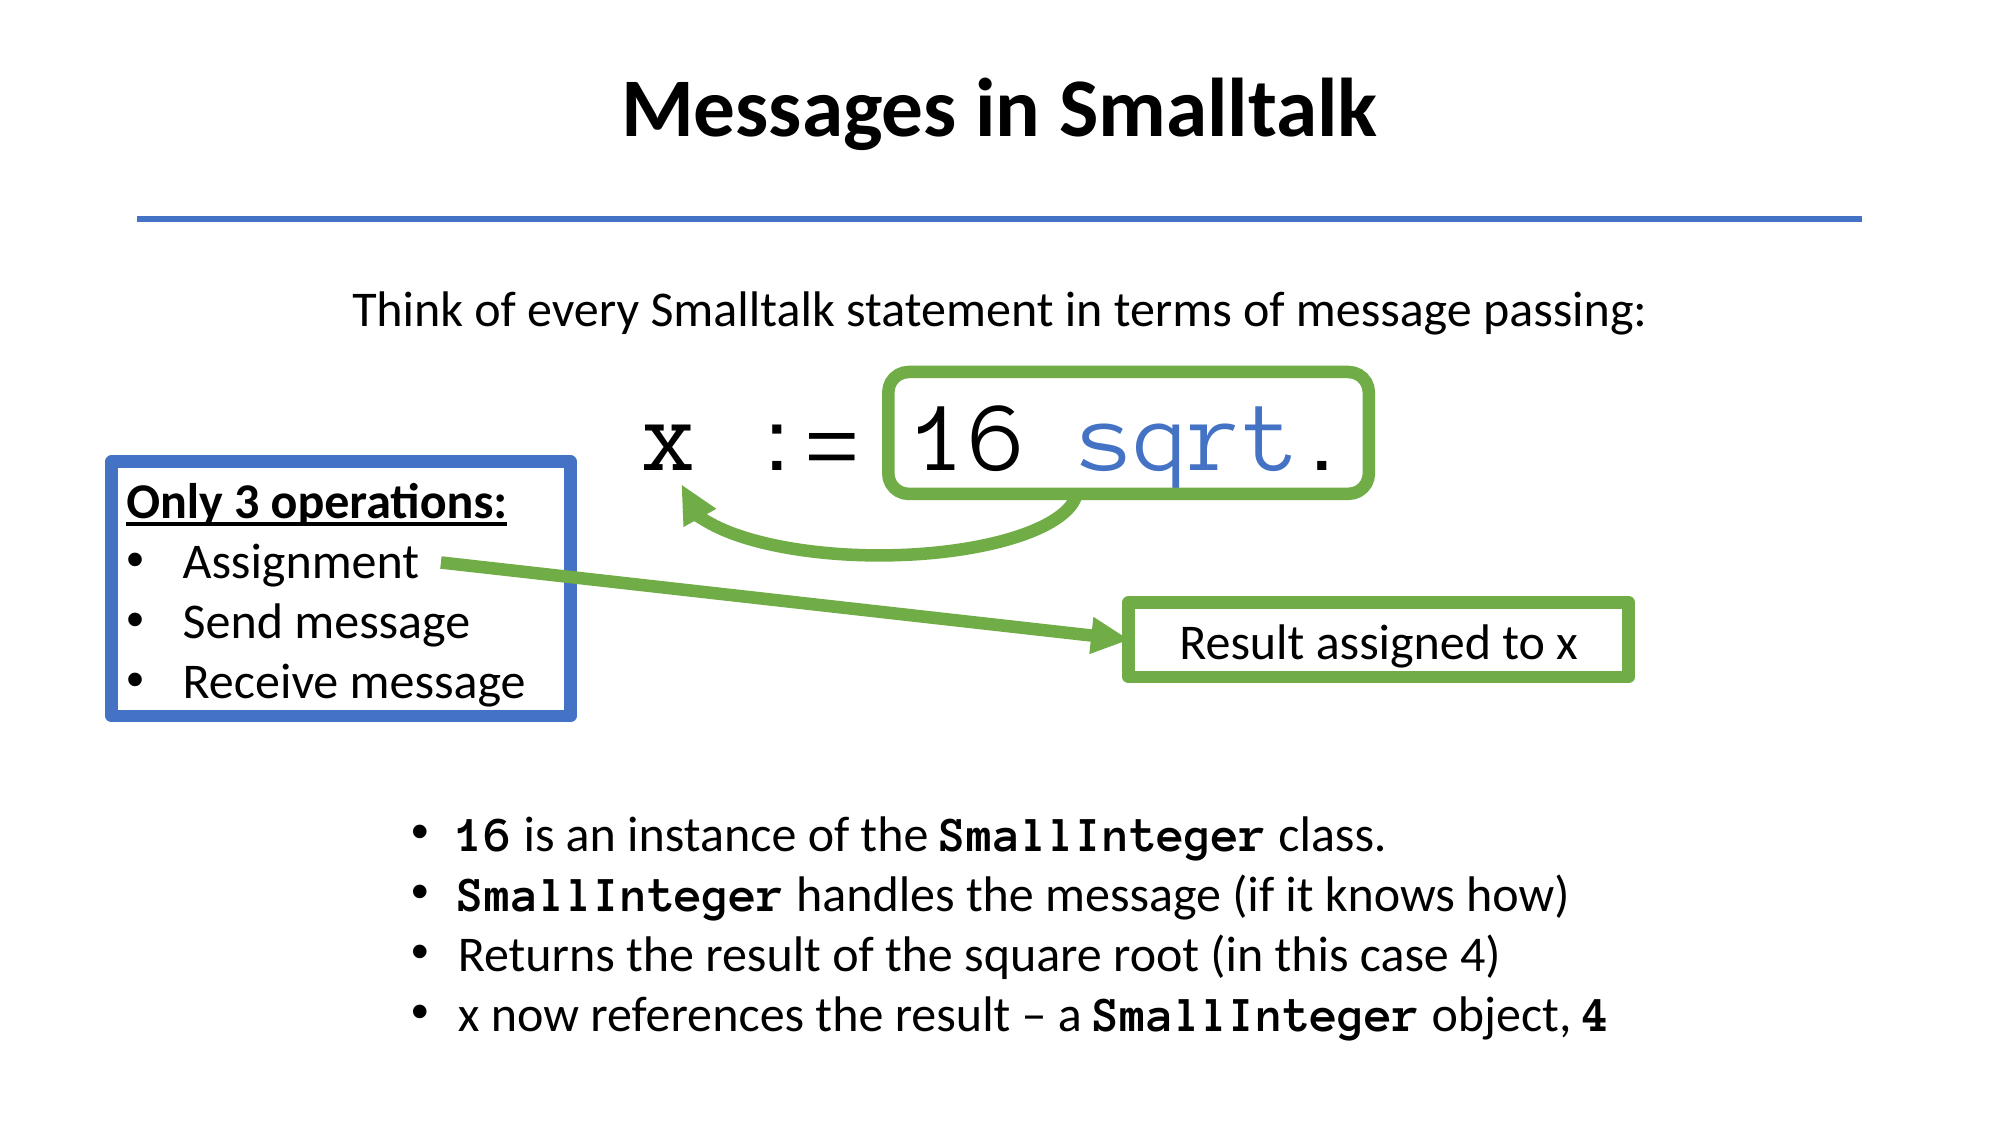

Messages in Smalltalk
Think of every Smalltalk statement in terms of message passing:
x := 16 sqrt.

Only 3 operations:
Assignment
Send message
Receive message
Result assigned to x
16 is an instance of the SmallInteger class.
SmallInteger handles the message (if it knows how)
Returns the result of the square root (in this case 4)
x now references the result – a SmallInteger object, 4